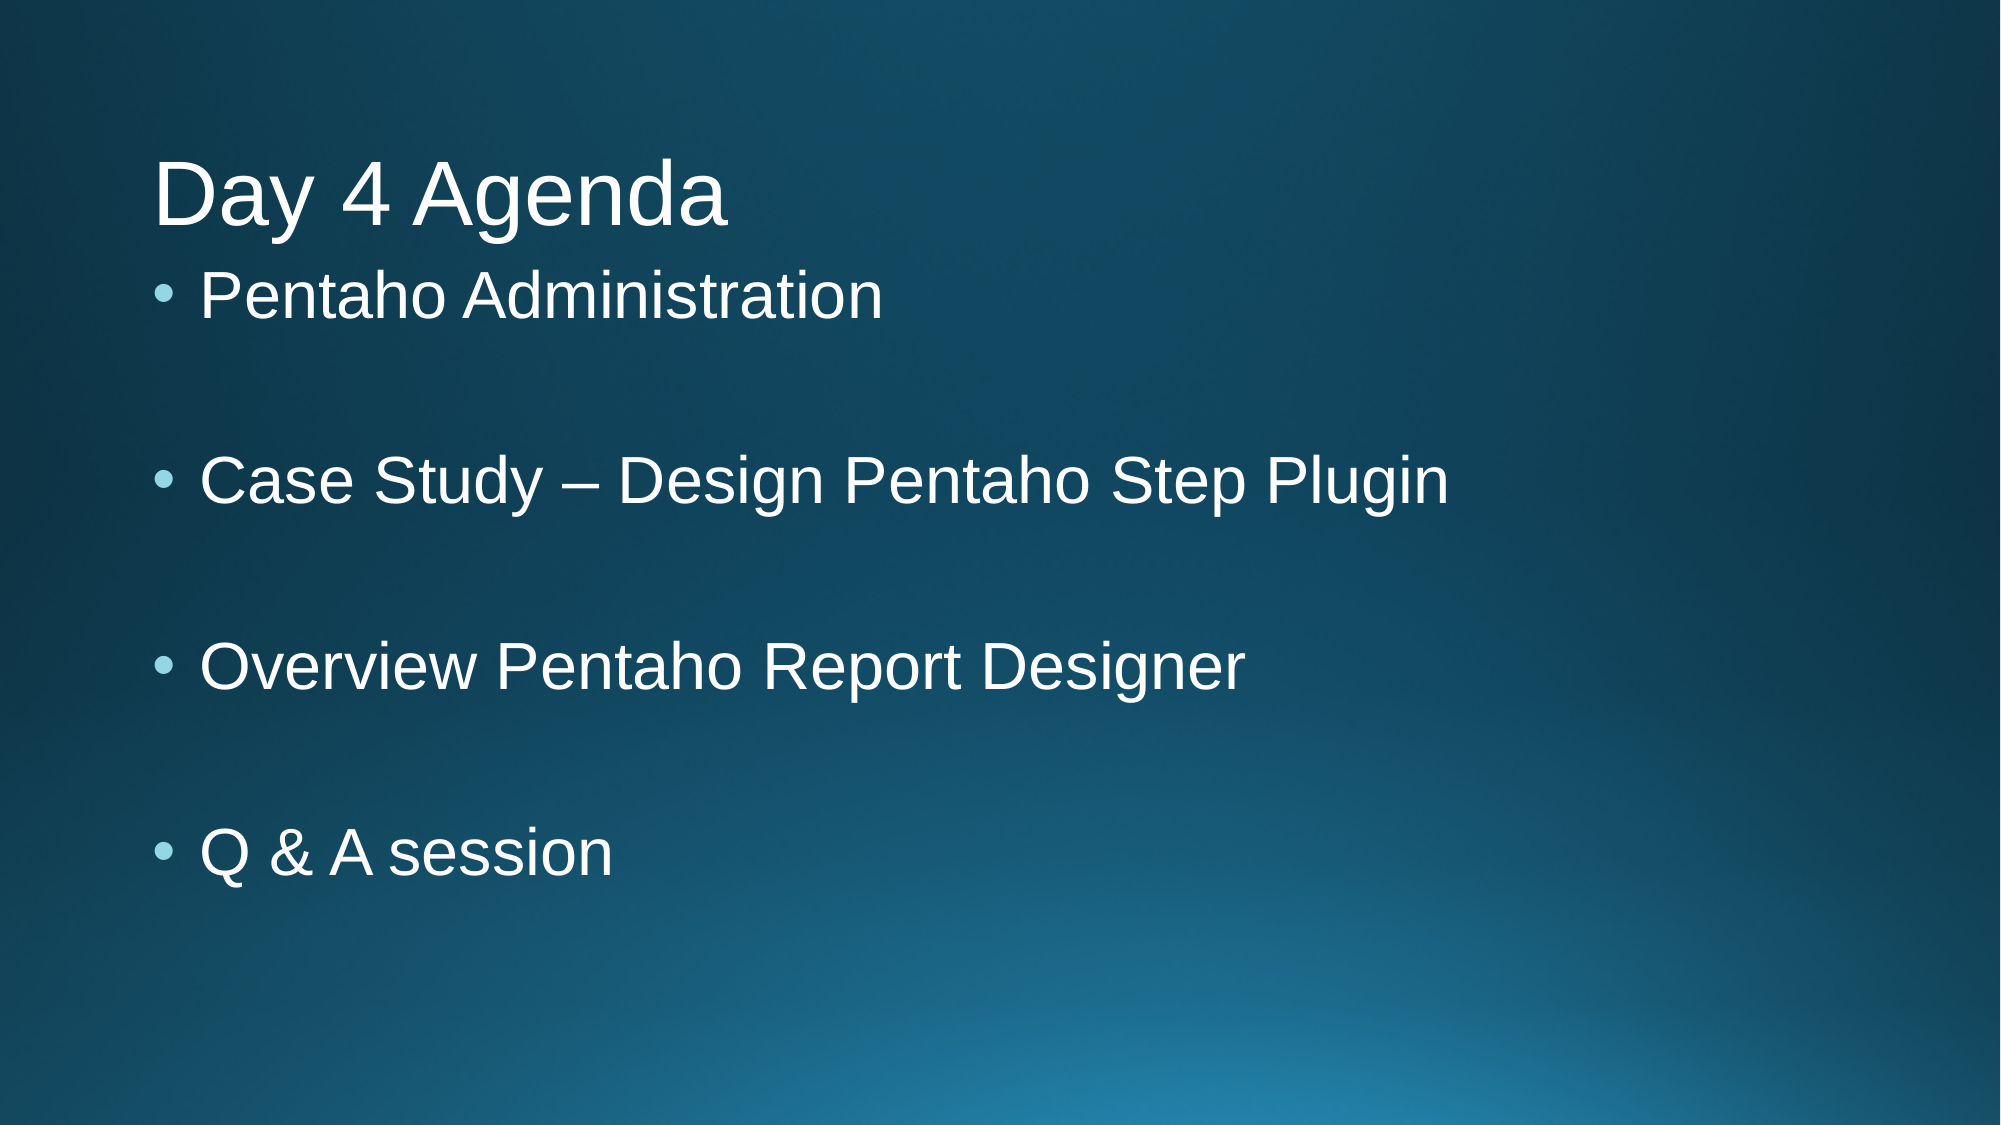

# Day 4 Agenda
Pentaho Administration

Case Study – Design Pentaho Step Plugin

Overview Pentaho Report Designer

Q & A session